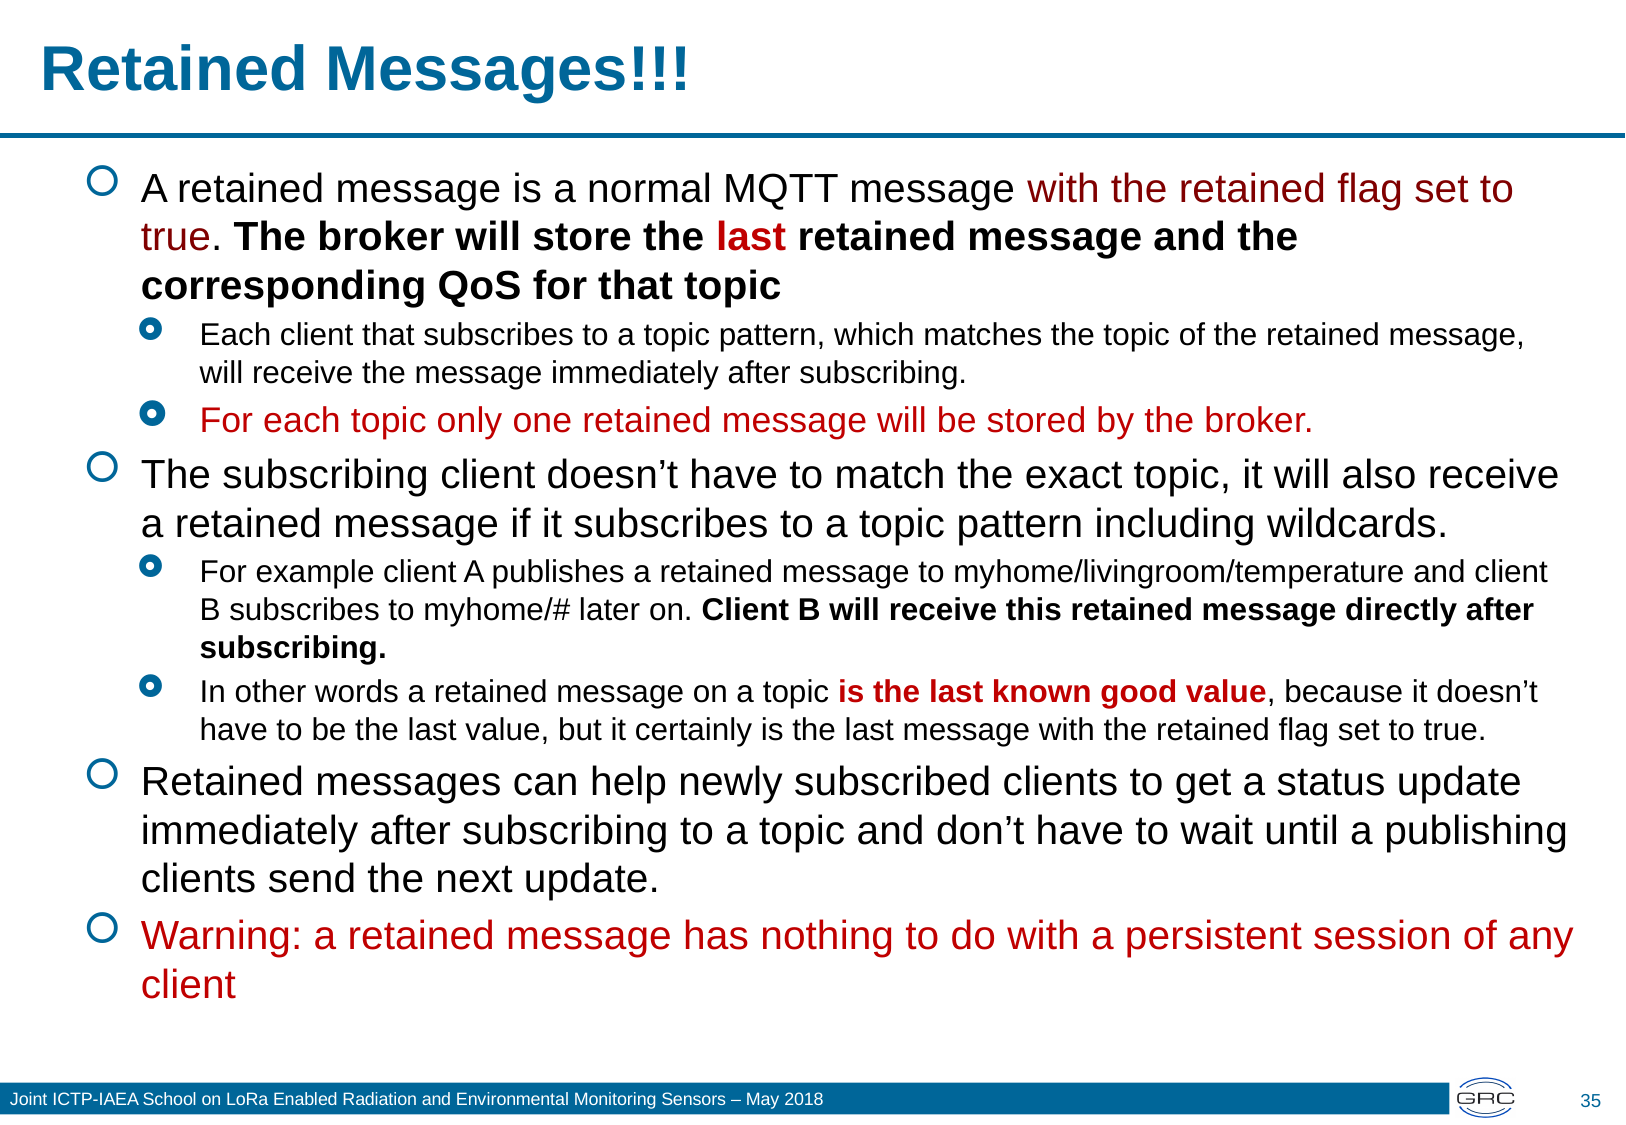

# Retained Messages!!!
A retained message is a normal MQTT message with the retained flag set to true. The broker will store the last retained message and the corresponding QoS for that topic
Each client that subscribes to a topic pattern, which matches the topic of the retained message, will receive the message immediately after subscribing.
For each topic only one retained message will be stored by the broker.
The subscribing client doesn’t have to match the exact topic, it will also receive a retained message if it subscribes to a topic pattern including wildcards.
For example client A publishes a retained message to myhome/livingroom/temperature and client B subscribes to myhome/# later on. Client B will receive this retained message directly after subscribing.
In other words a retained message on a topic is the last known good value, because it doesn’t have to be the last value, but it certainly is the last message with the retained flag set to true.
Retained messages can help newly subscribed clients to get a status update immediately after subscribing to a topic and don’t have to wait until a publishing clients send the next update.
Warning: a retained message has nothing to do with a persistent session of any client
35